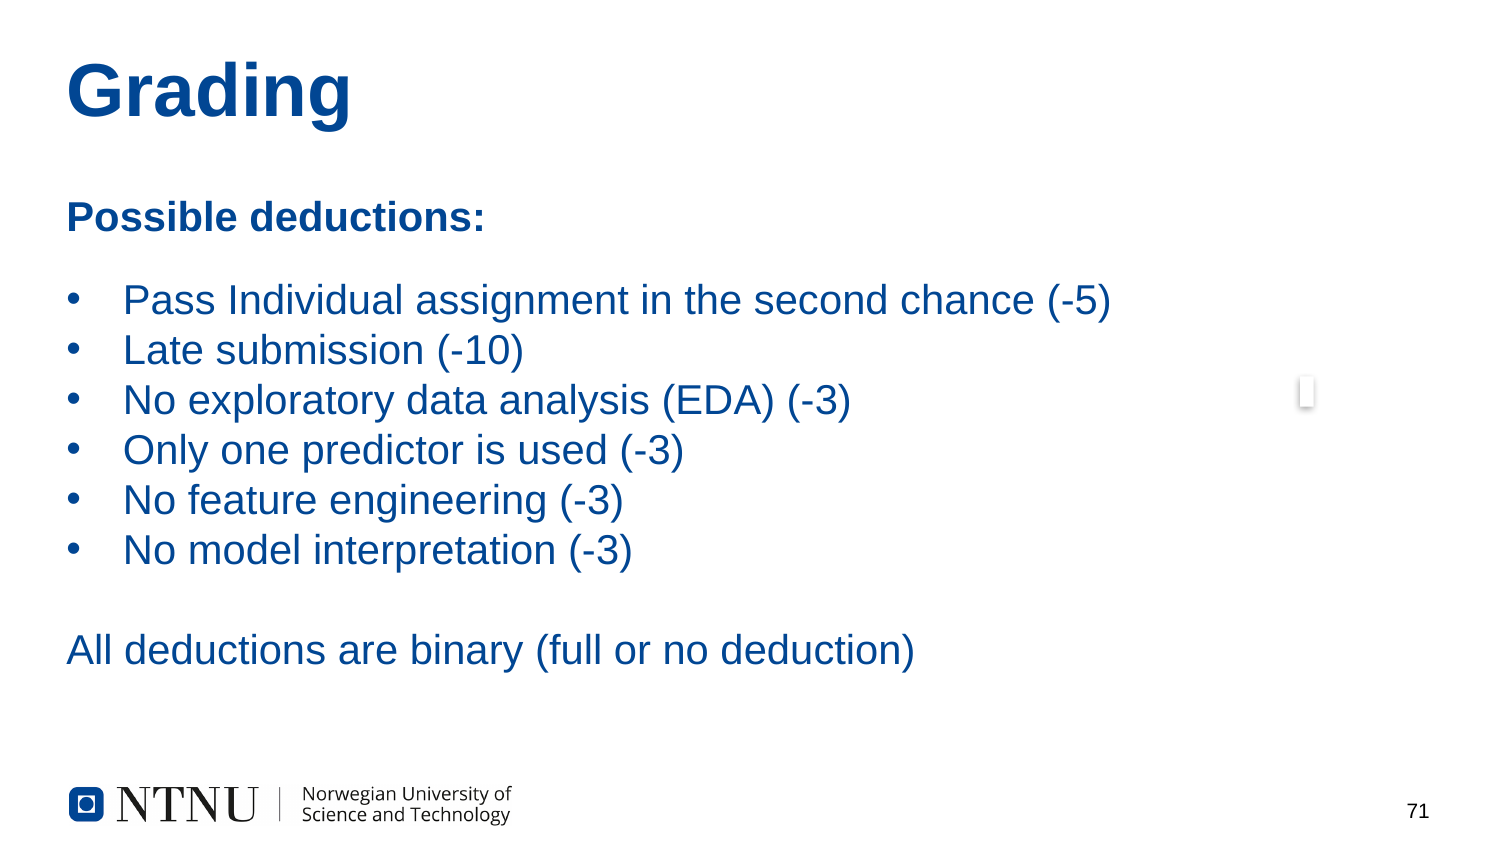

# Grading
Possible deductions:

Pass Individual assignment in the second chance (-5)
Late submission (-10)
No exploratory data analysis (EDA) (-3)
Only one predictor is used (-3)
No feature engineering (-3)
No model interpretation (-3)

All deductions are binary (full or no deduction)